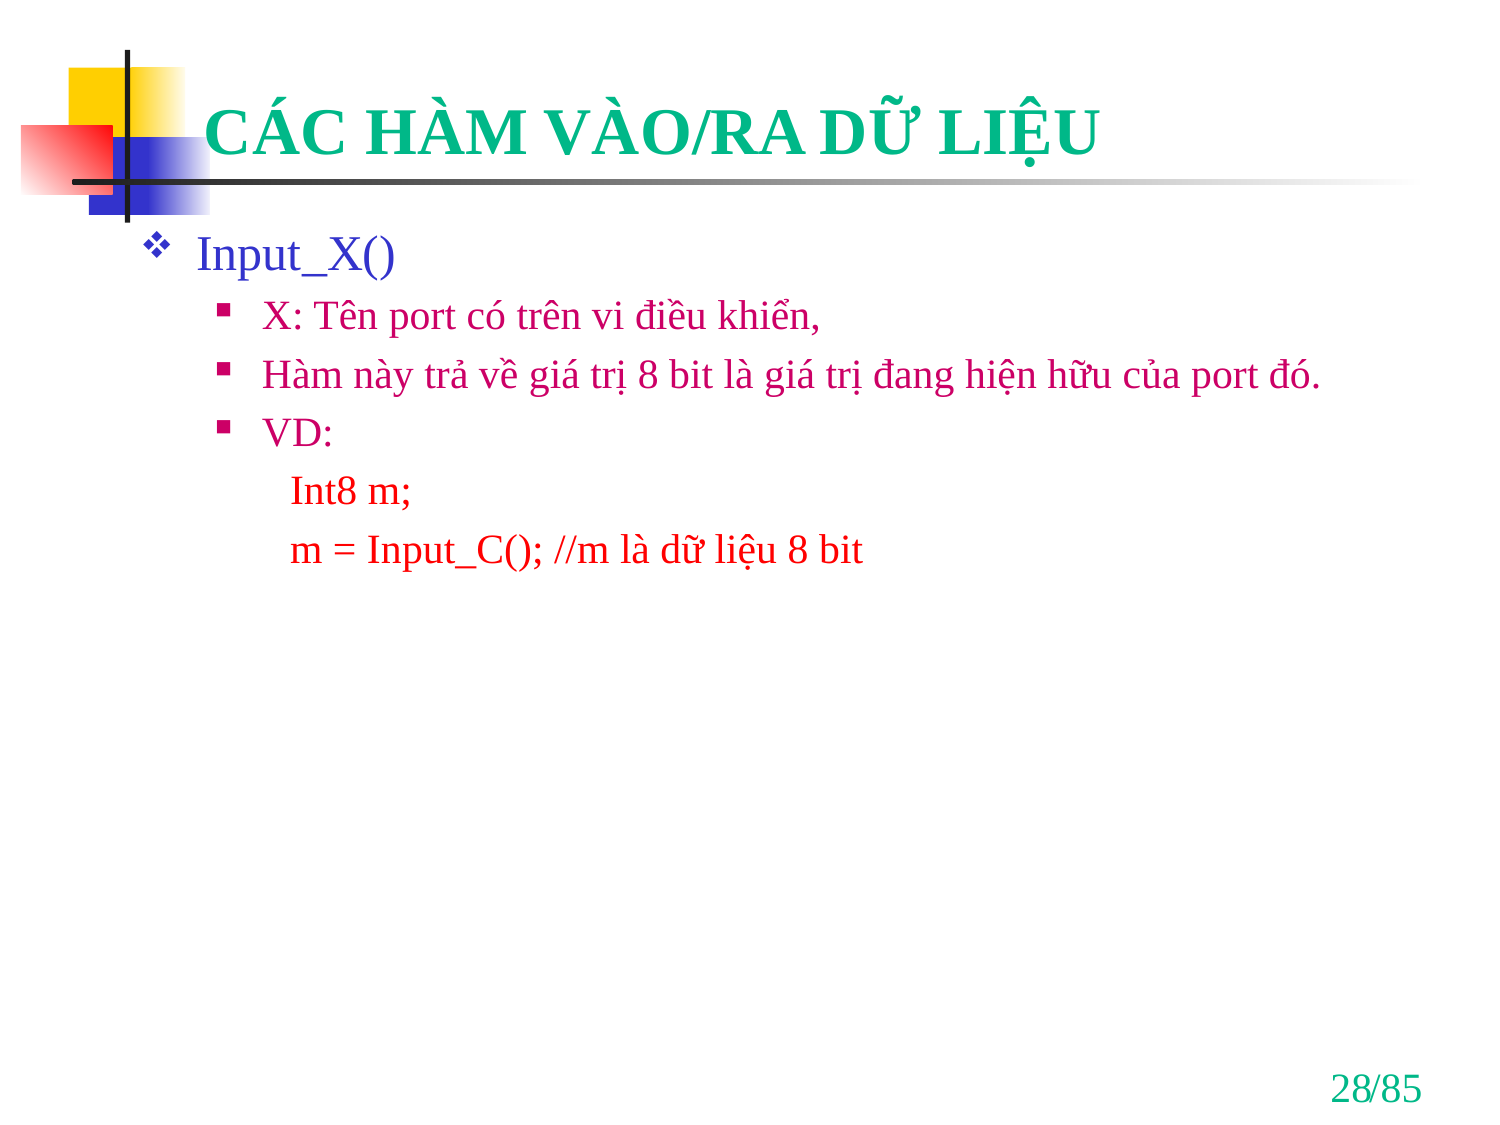

# CÁC HÀM VÀO/RA DỮ LIỆU
Input_X()
X: Tên port có trên vi điều khiển,
Hàm này trả về giá trị 8 bit là giá trị đang hiện hữu của port đó.
VD:
Int8 m;
m = Input_C(); //m là dữ liệu 8 bit

28